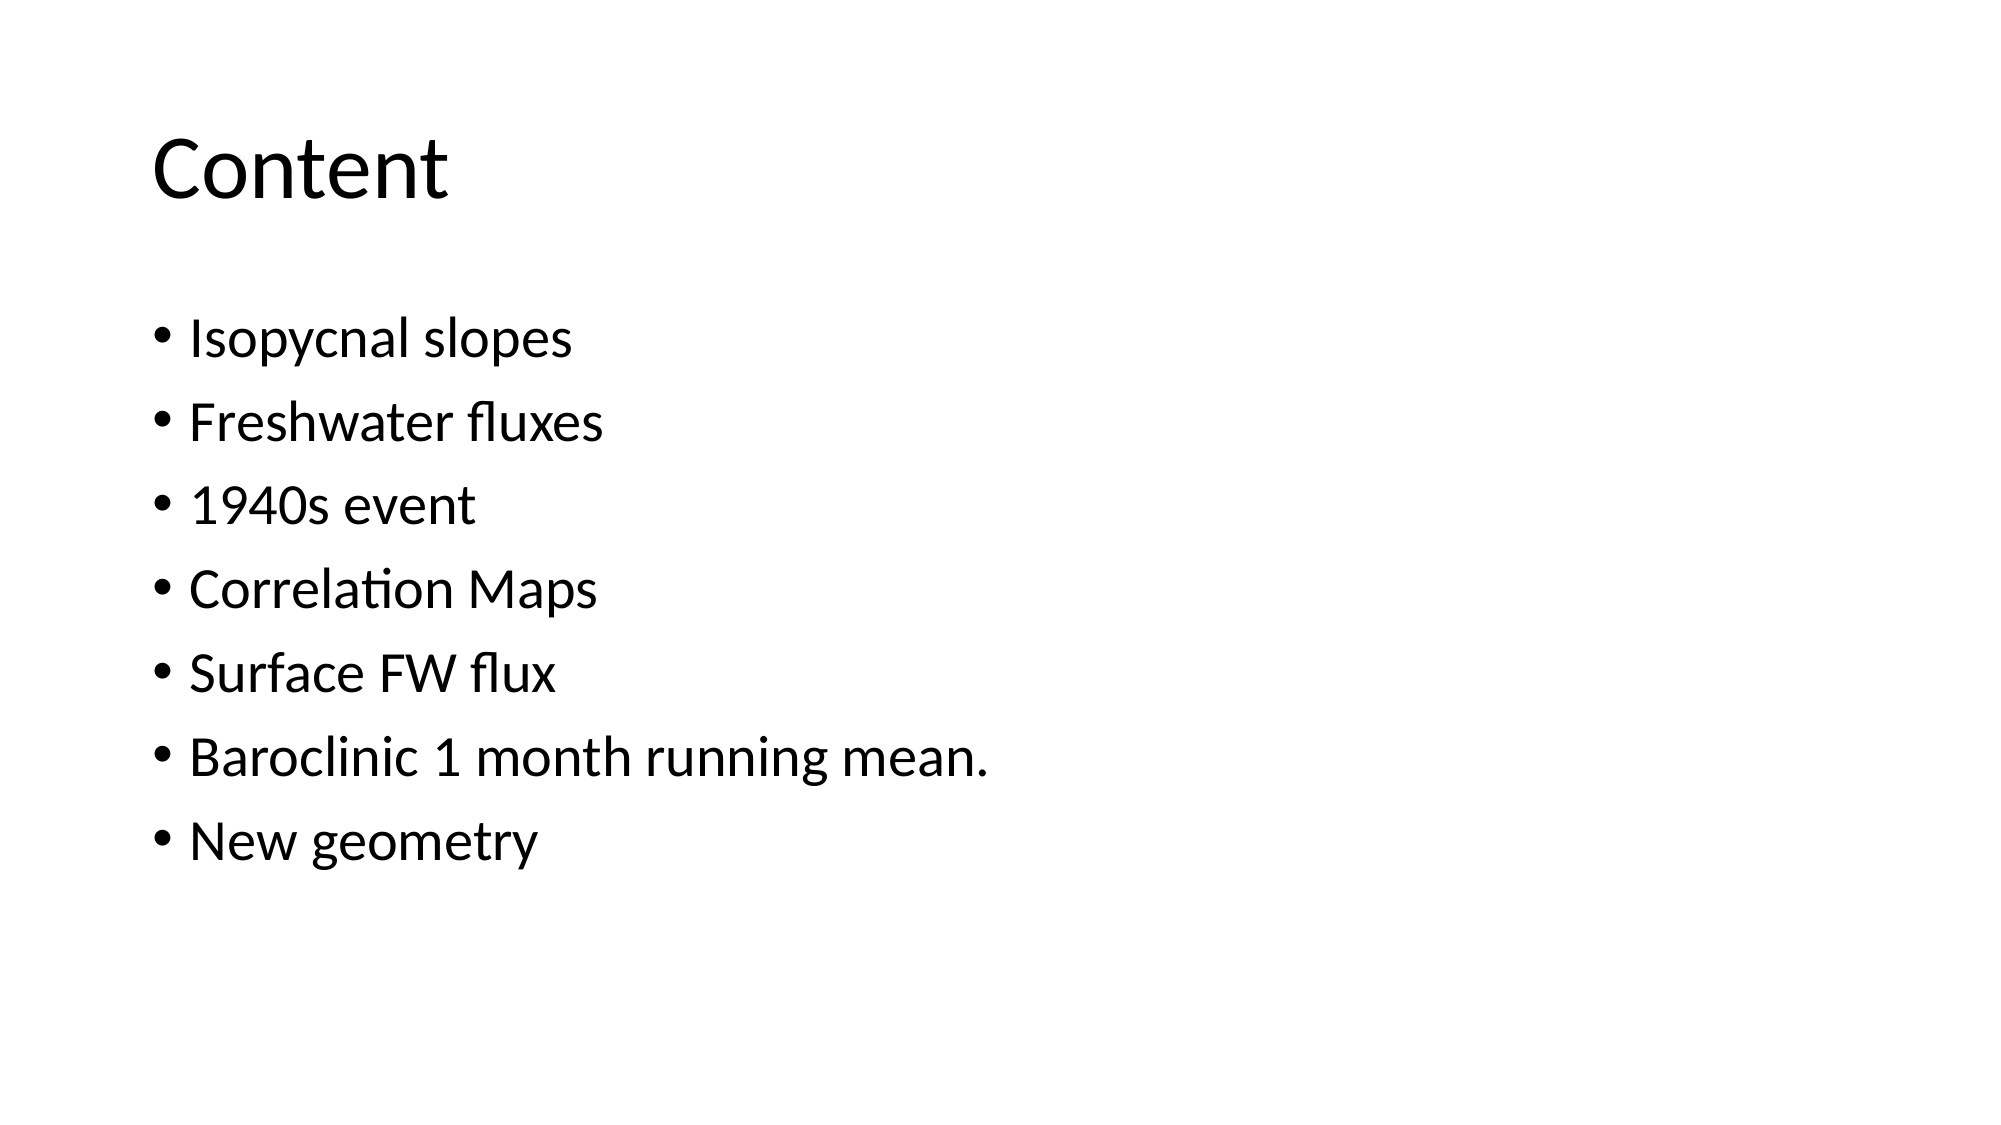

# Content
Isopycnal slopes
Freshwater fluxes
1940s event
Correlation Maps
Surface FW flux
Baroclinic 1 month running mean.
New geometry